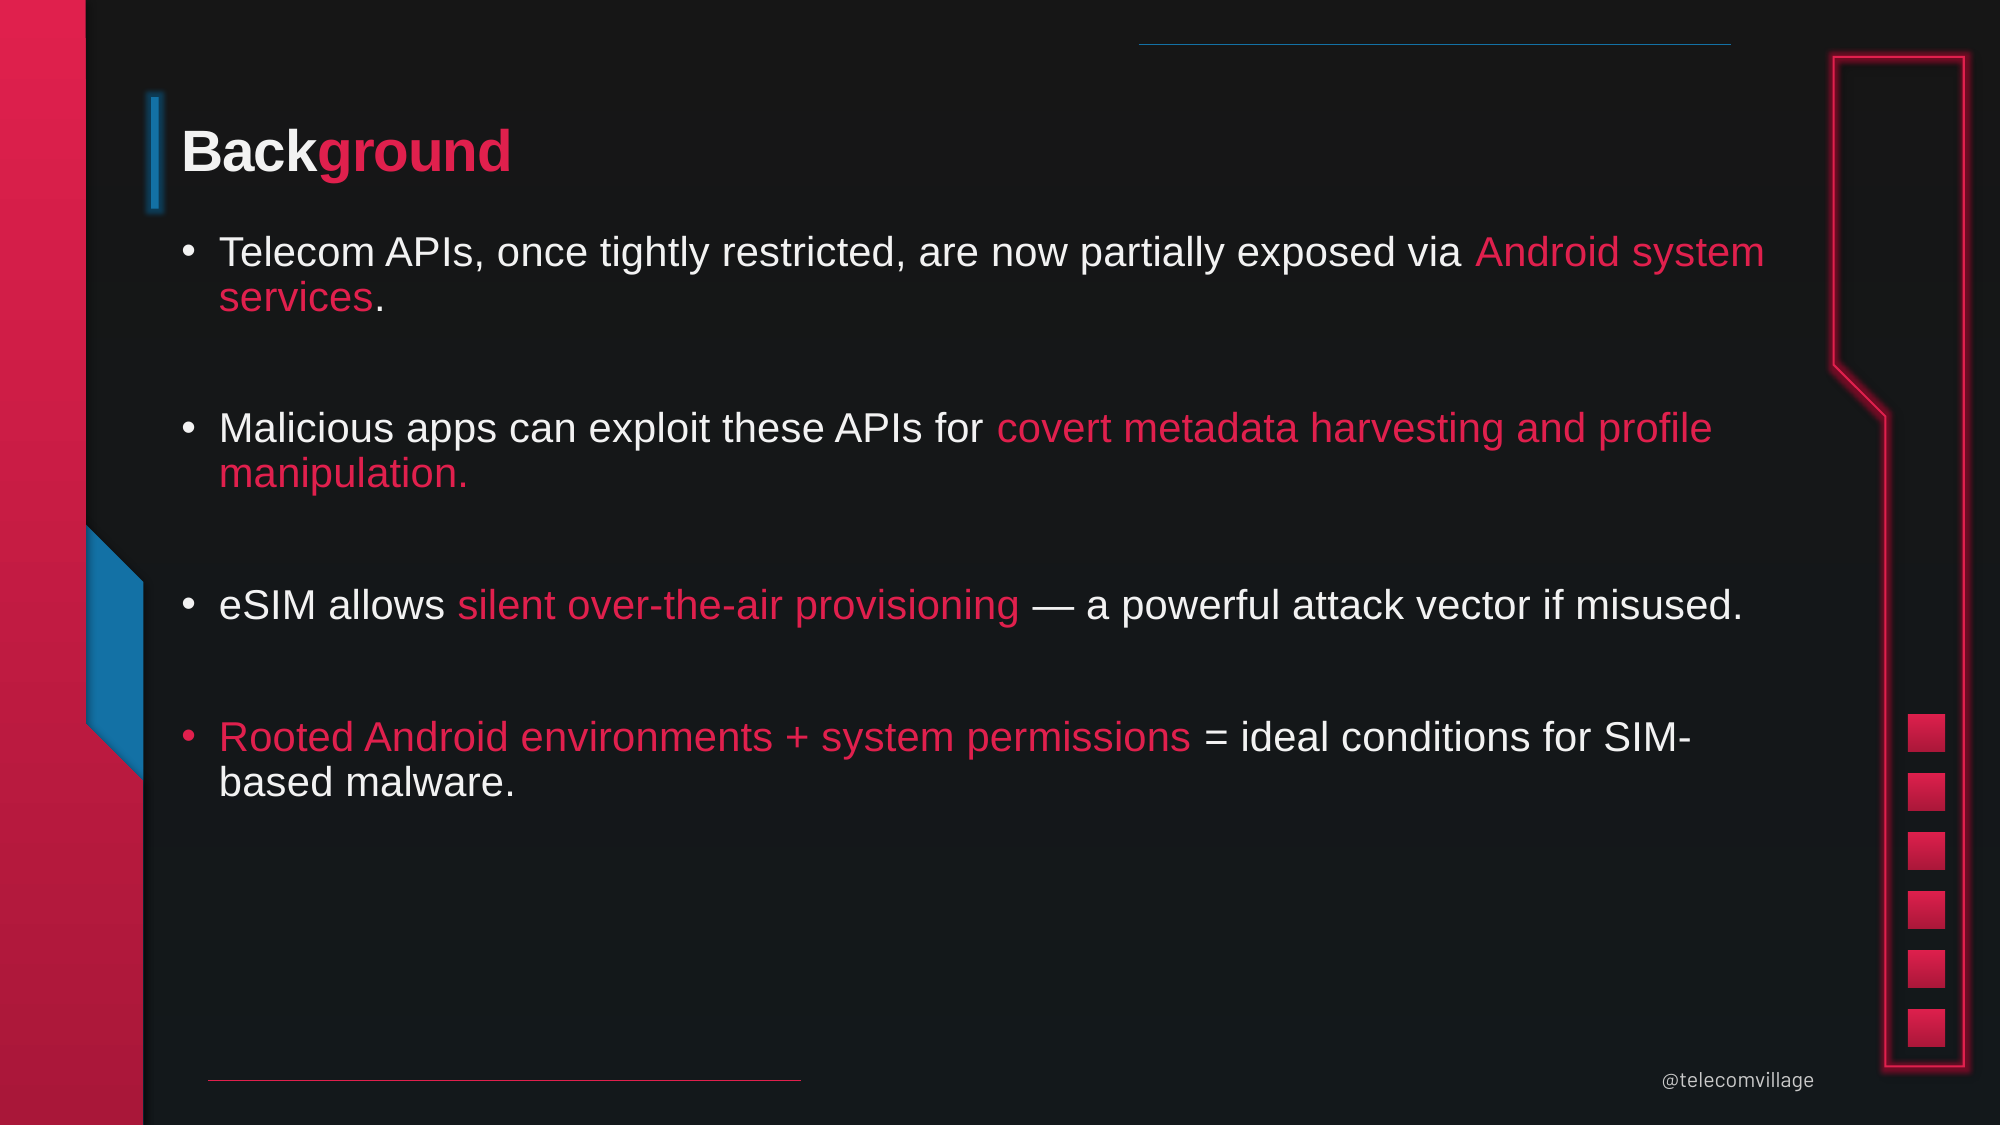

# Background
Telecom APIs, once tightly restricted, are now partially exposed via Android system services.

Malicious apps can exploit these APIs for covert metadata harvesting and profile manipulation.

eSIM allows silent over-the-air provisioning — a powerful attack vector if misused.

Rooted Android environments + system permissions = ideal conditions for SIM-based malware.